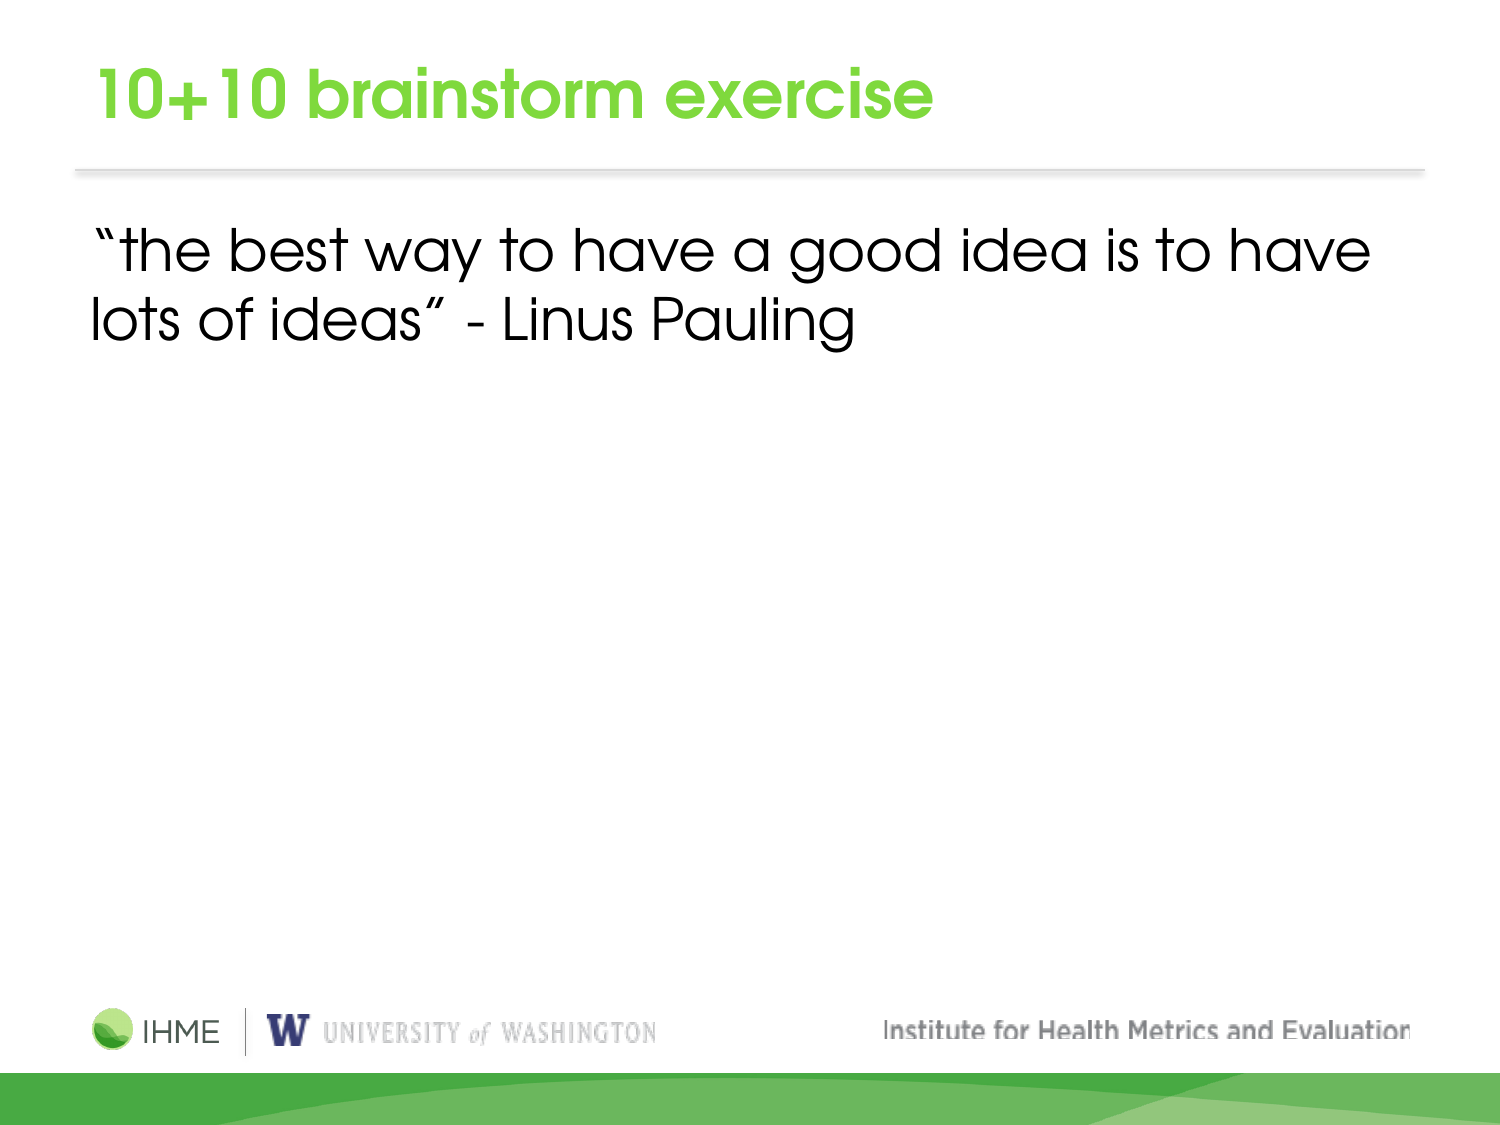

# 10+10 brainstorm exercise
“the best way to have a good idea is to have lots of ideas” - Linus Pauling